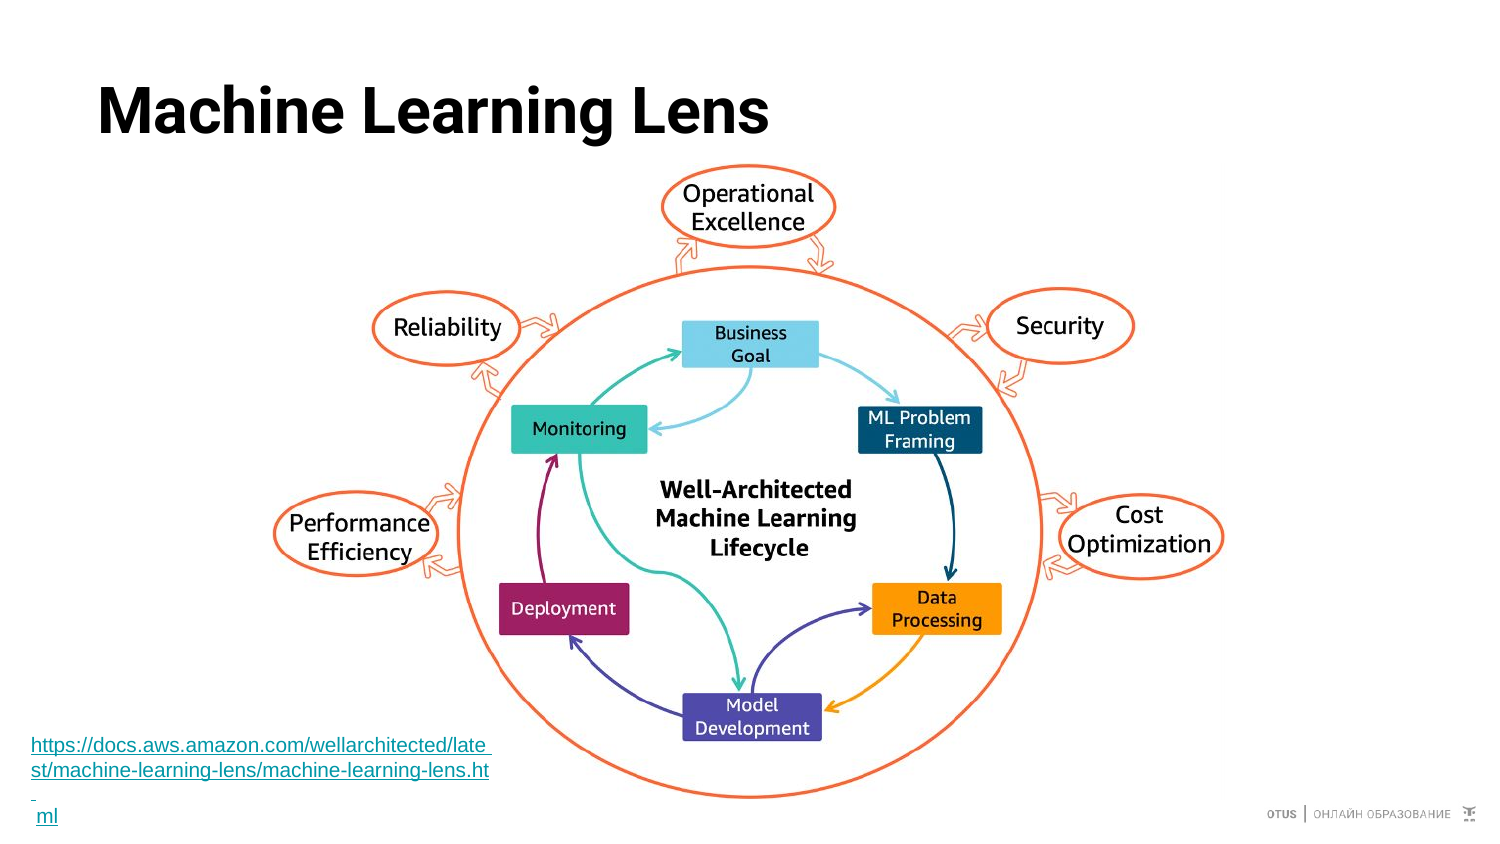

# Machine Learning Lens

https://docs.aws.amazon.com/wellarchitected/late  st/machine-learning-lens/machine-learning-lens.ht  ml